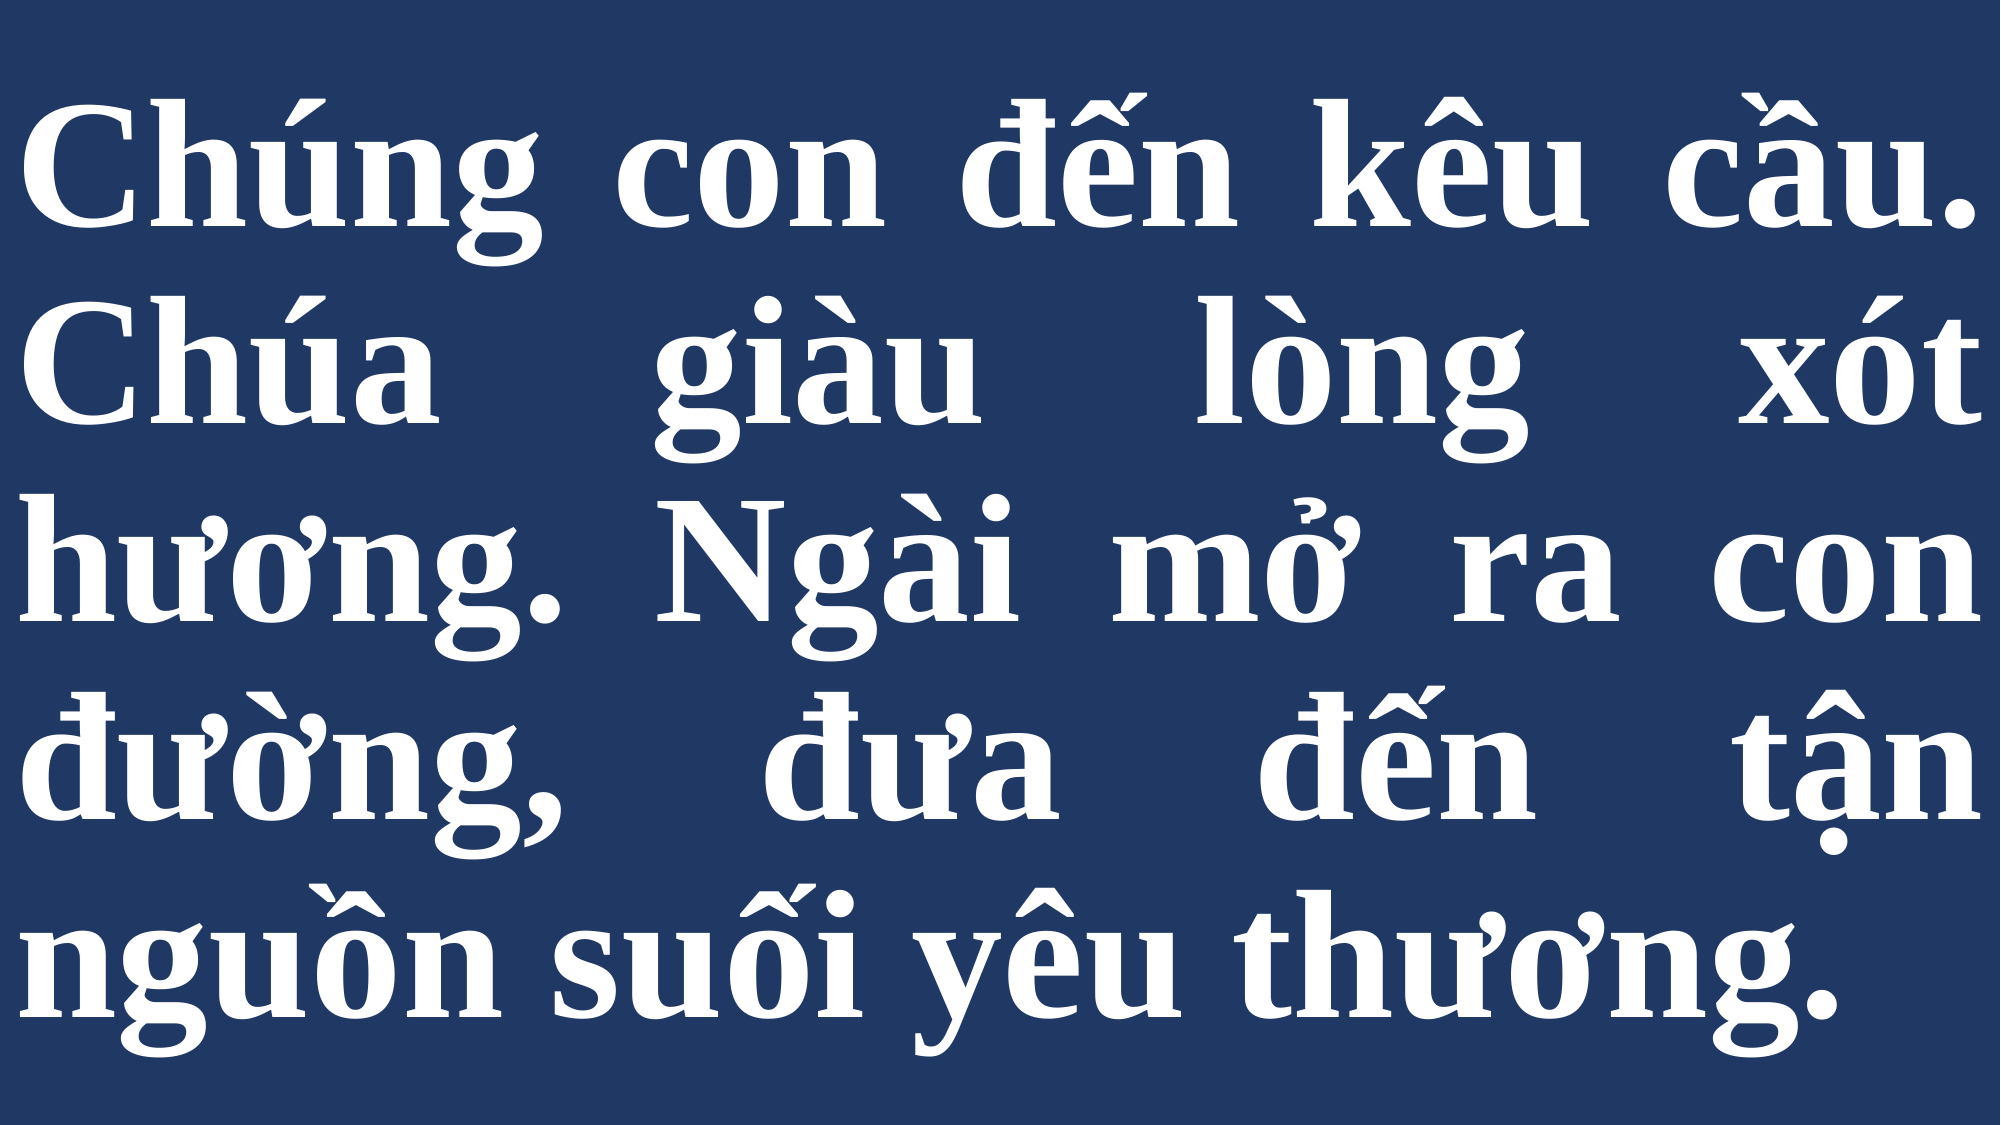

# Chúng con đến kêu cầu. Chúa giàu lòng xót hương. Ngài mở ra con đường, đưa đến tận nguồn suối yêu thương.